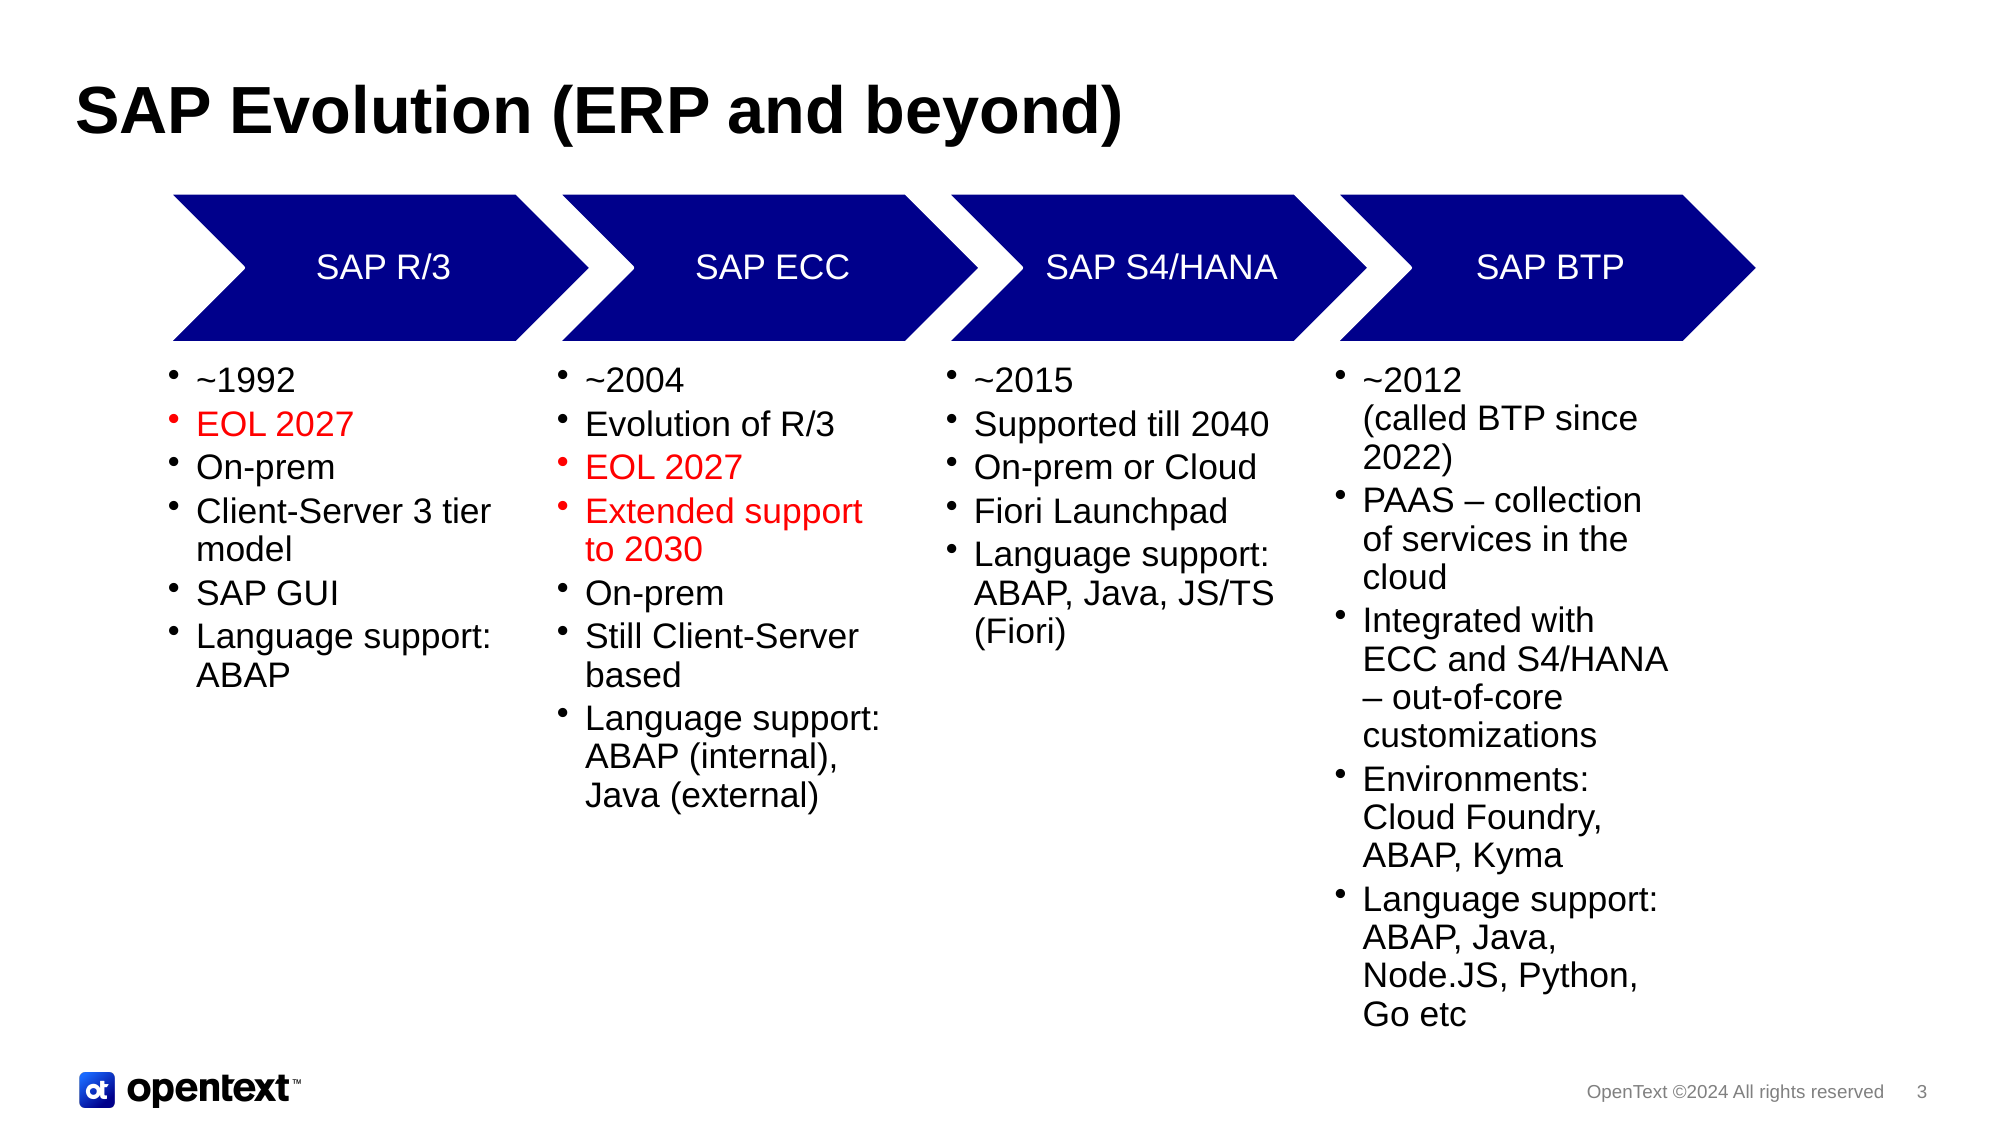

SAP Evolution (ERP and beyond)
SAP R/3
~1992
EOL 2027
On-prem
Client-Server 3 tier model
SAP GUI
Language support: ABAP
SAP ECC
~2004
Evolution of R/3
EOL 2027
Extended support to 2030
On-prem
Still Client-Server based
Language support: ABAP (internal), Java (external)

SAP S4/HANA
~2015
Supported till 2040
On-prem or Cloud
Fiori Launchpad
Language support: ABAP, Java, JS/TS (Fiori)

SAP BTP
~2012
(called BTP since 2022)
PAAS – collection of services in the cloud
Integrated with ECC and S4/HANA – out-of-core customizations
Environments: Cloud Foundry, ABAP, Kyma
Language support: ABAP, Java, Node.JS, Python, Go etc